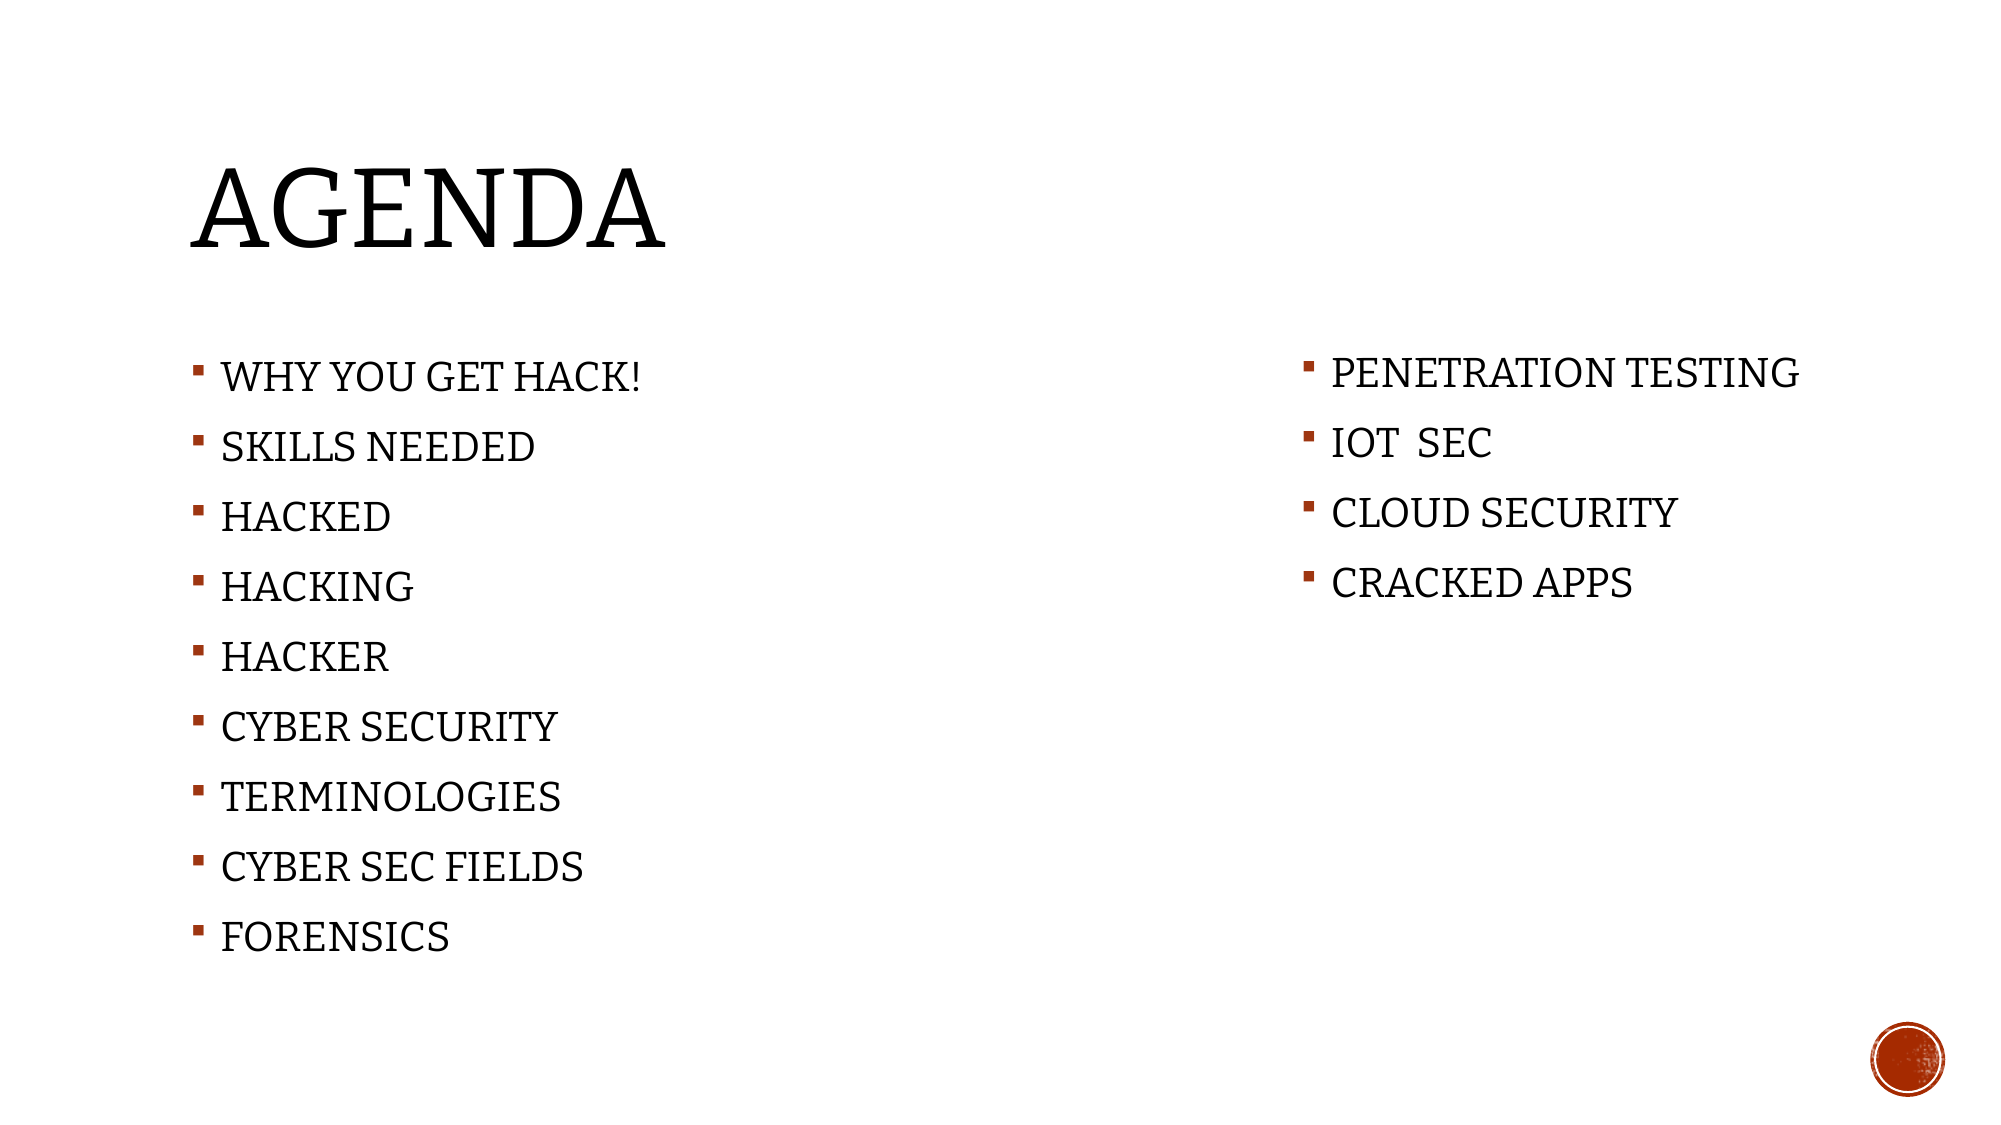

# AGENDA
PENETRATION TESTING
IOT  SEC
CLOUD SECURITY
CRACKED APPS

WHY YOU GET HACK!
SKILLS NEEDED
HACKED
HACKING
HACKER
CYBER SECURITY
TERMINOLOGIES
CYBER SEC FIELDS
FORENSICS